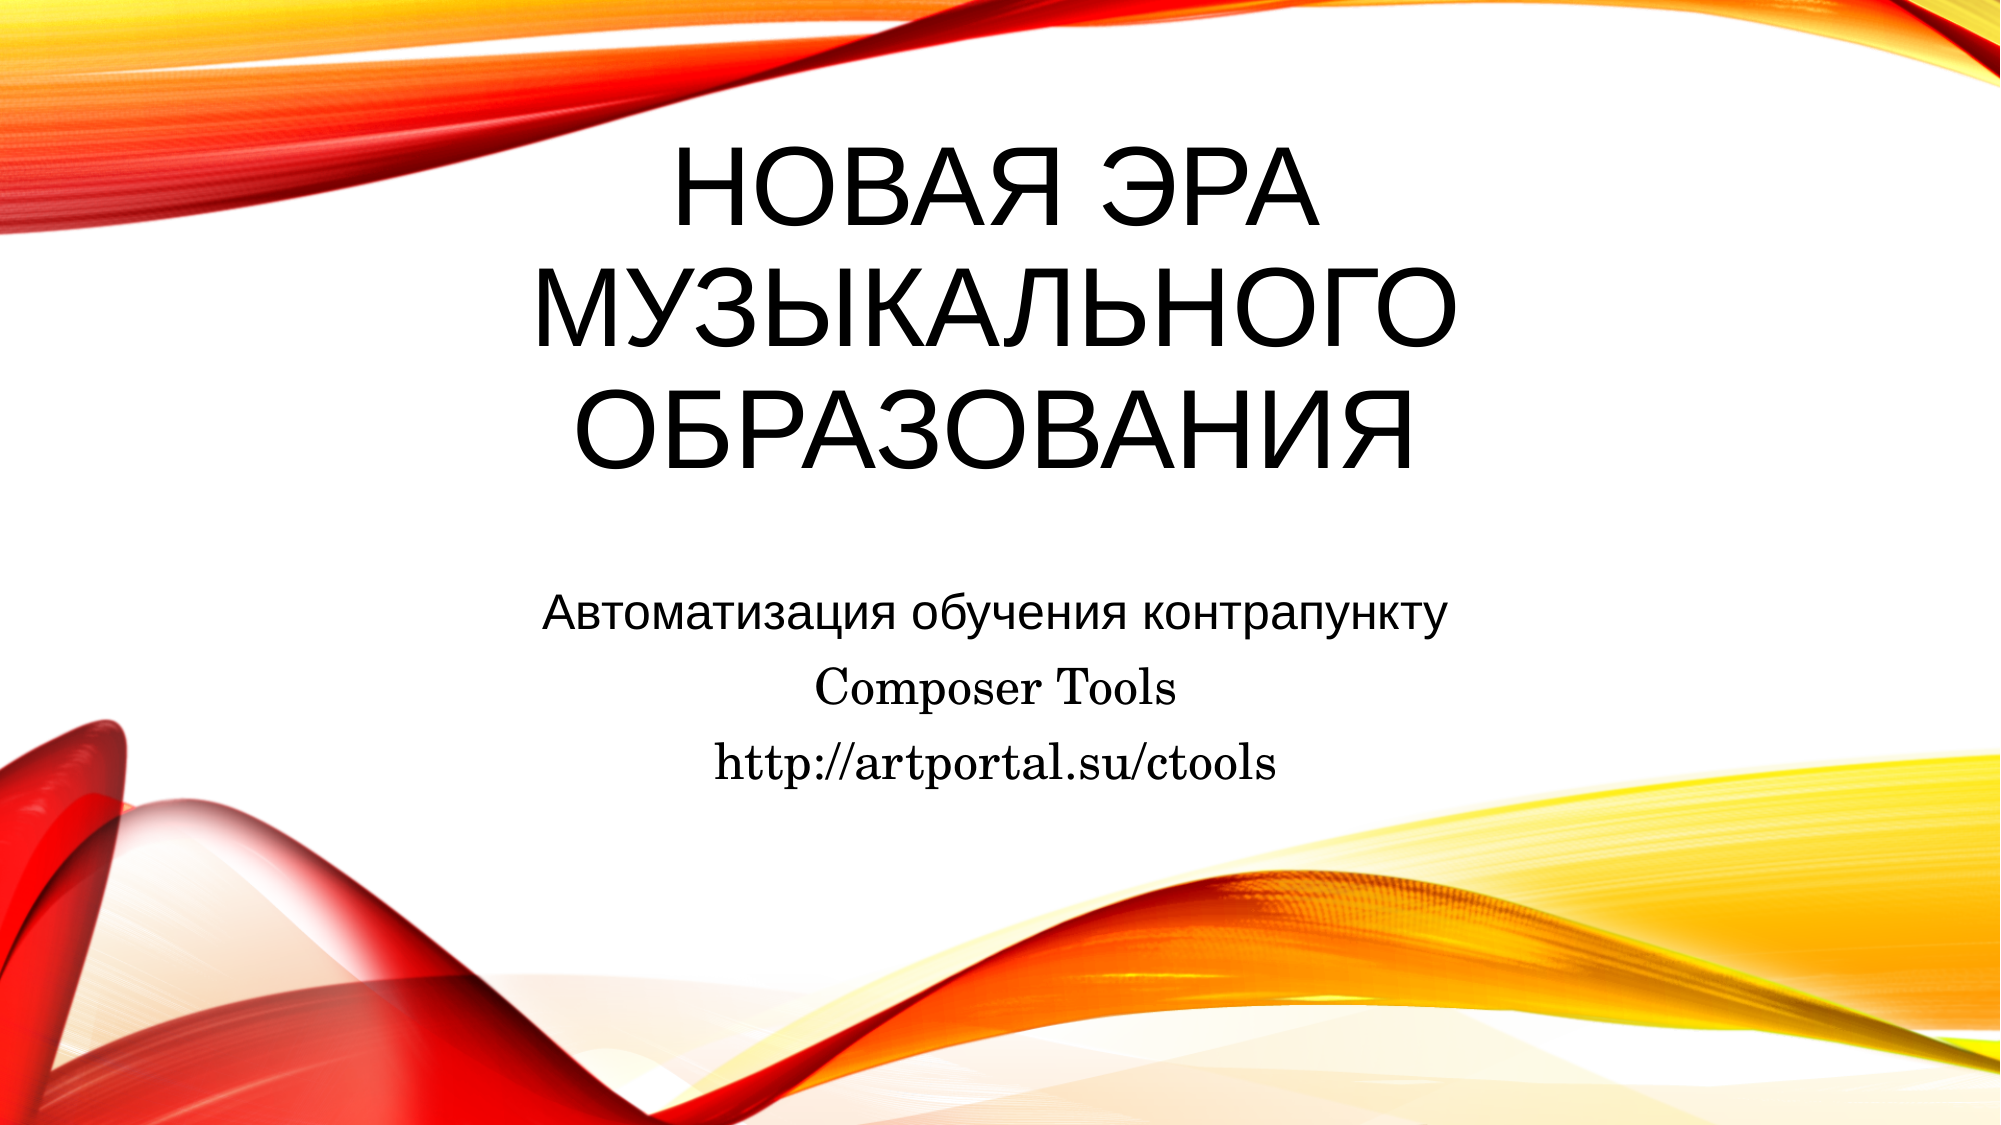

# Новая эра музыкального образования
Автоматизация обучения контрапункту
Composer Tools
http://artportal.su/ctools